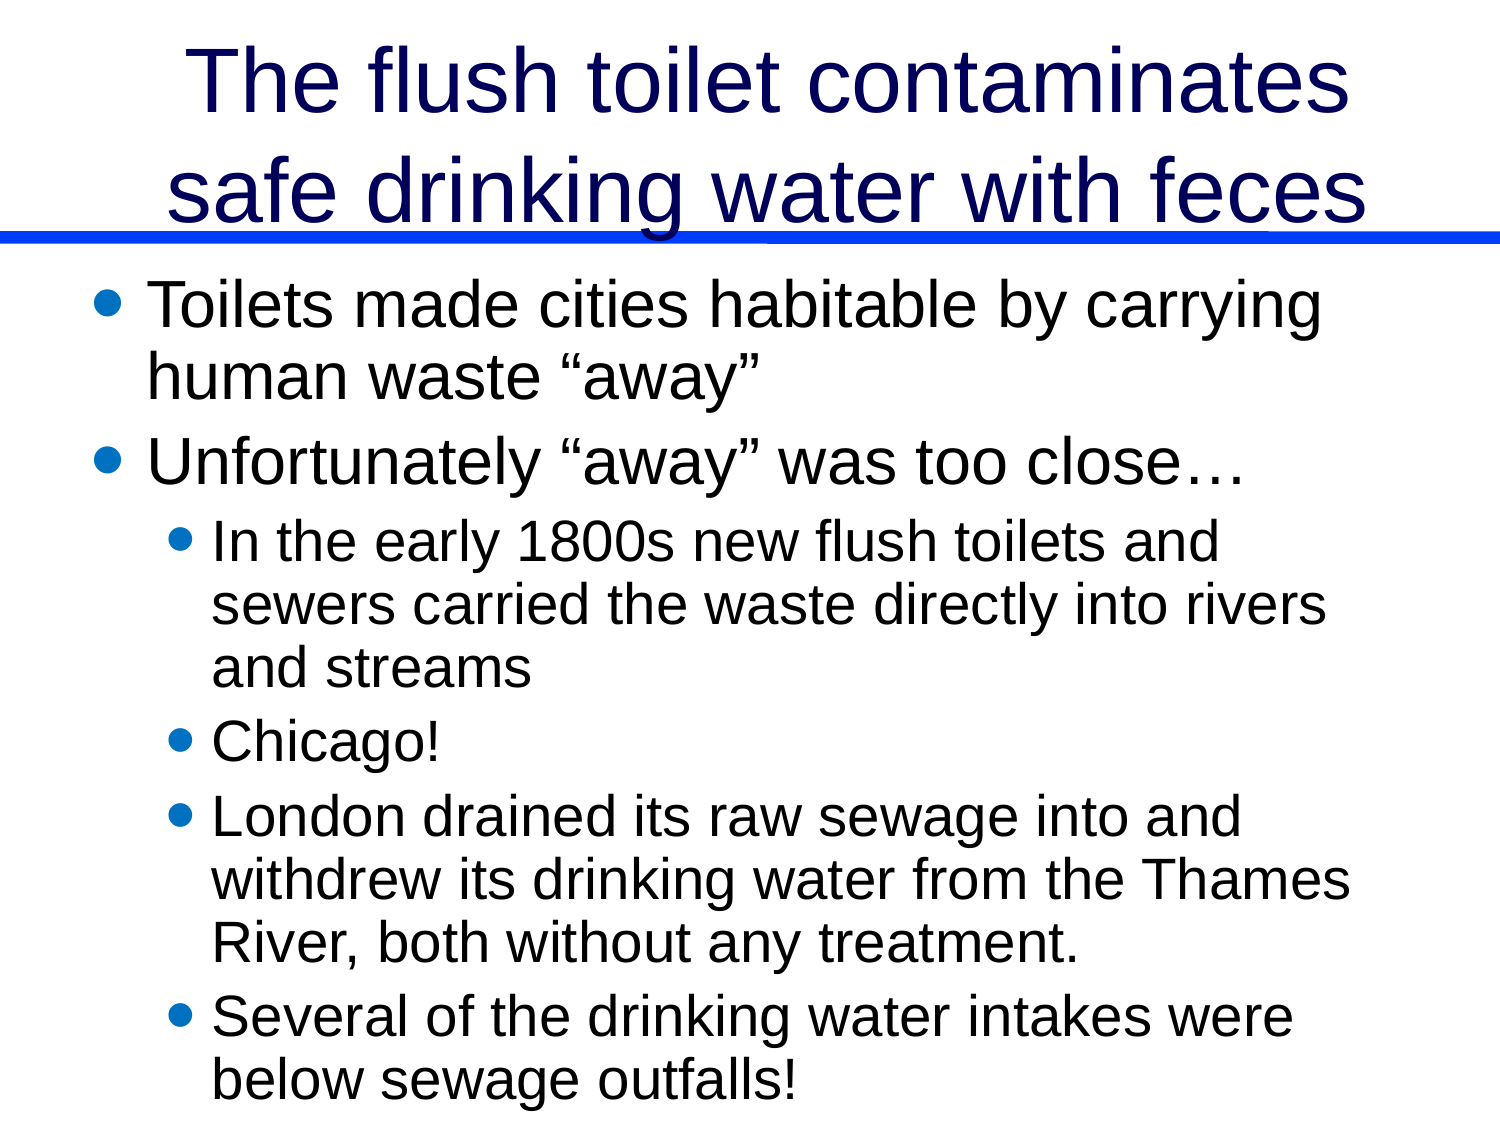

# The flush toilet contaminates safe drinking water with feces
Toilets made cities habitable by carrying human waste “away”
Unfortunately “away” was too close…
In the early 1800s new flush toilets and sewers carried the waste directly into rivers and streams
Chicago!
London drained its raw sewage into and withdrew its drinking water from the Thames River, both without any treatment.
Several of the drinking water intakes were below sewage outfalls!